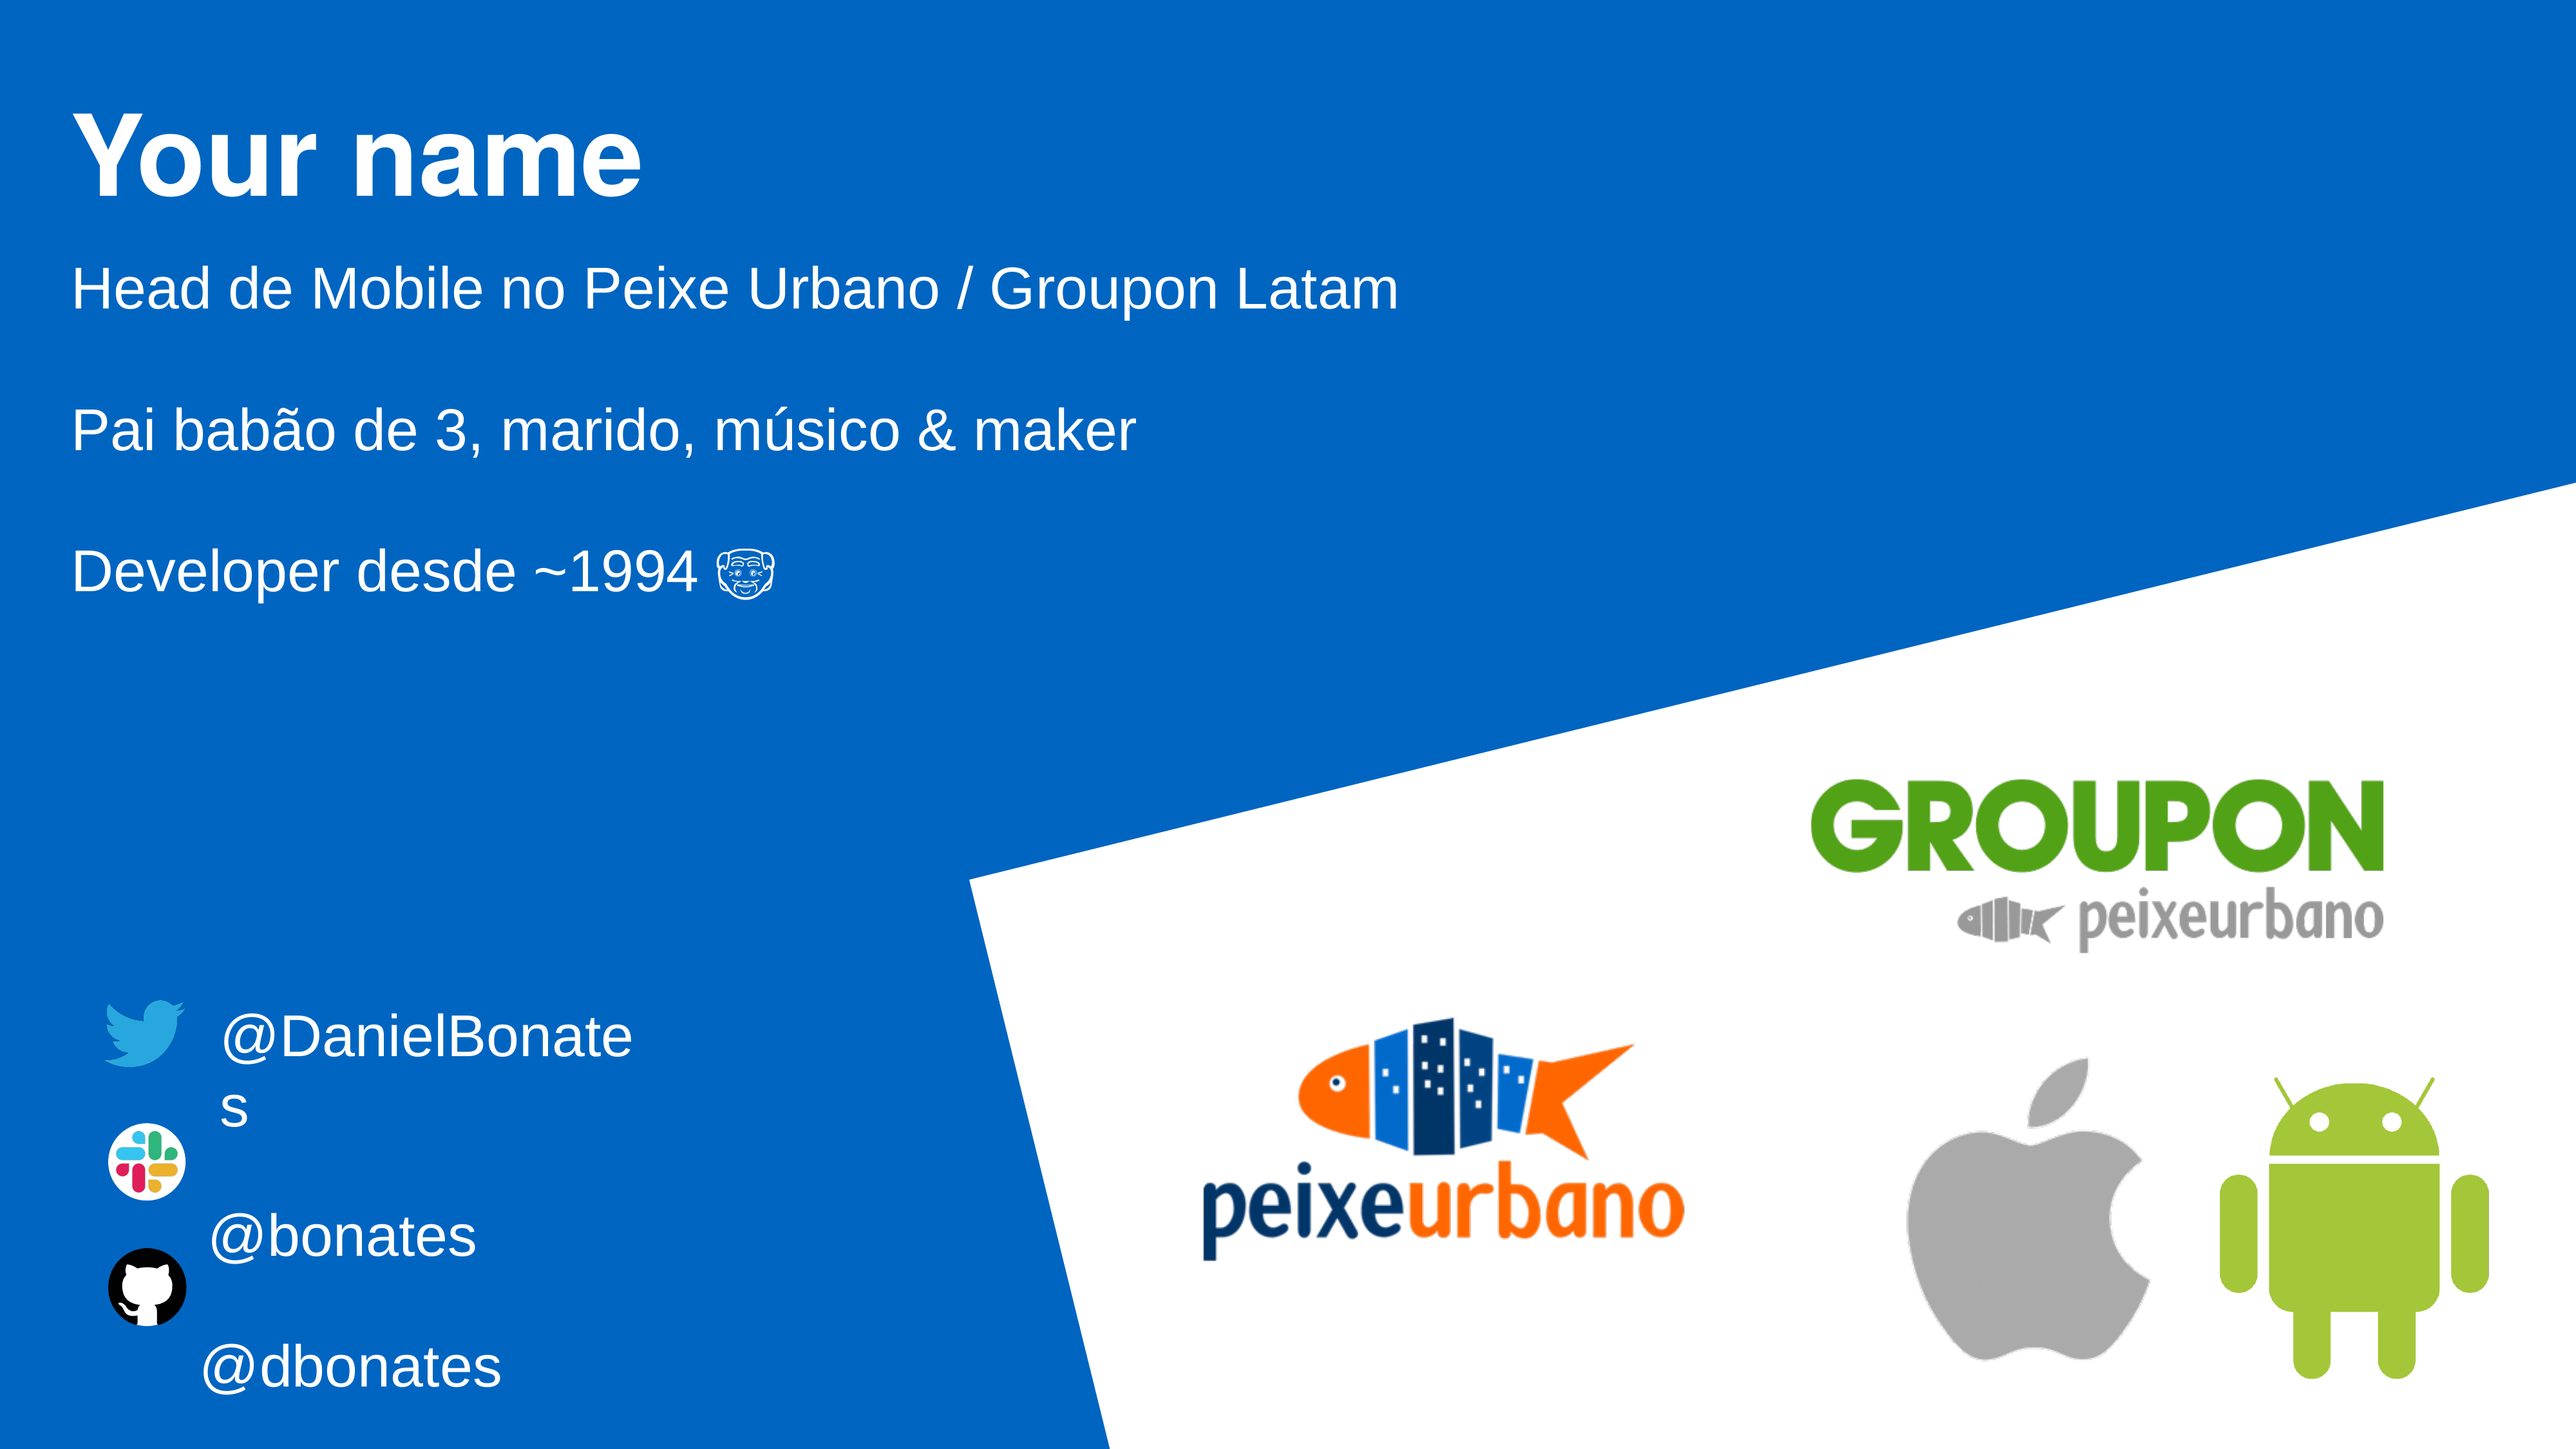

Your name
Head de Mobile no Peixe Urbano / Groupon Latam

Pai babão de 3, marido, músico & maker

Developer desde ~1994 👴
@DanielBonates
 @bonates
 @dbonates